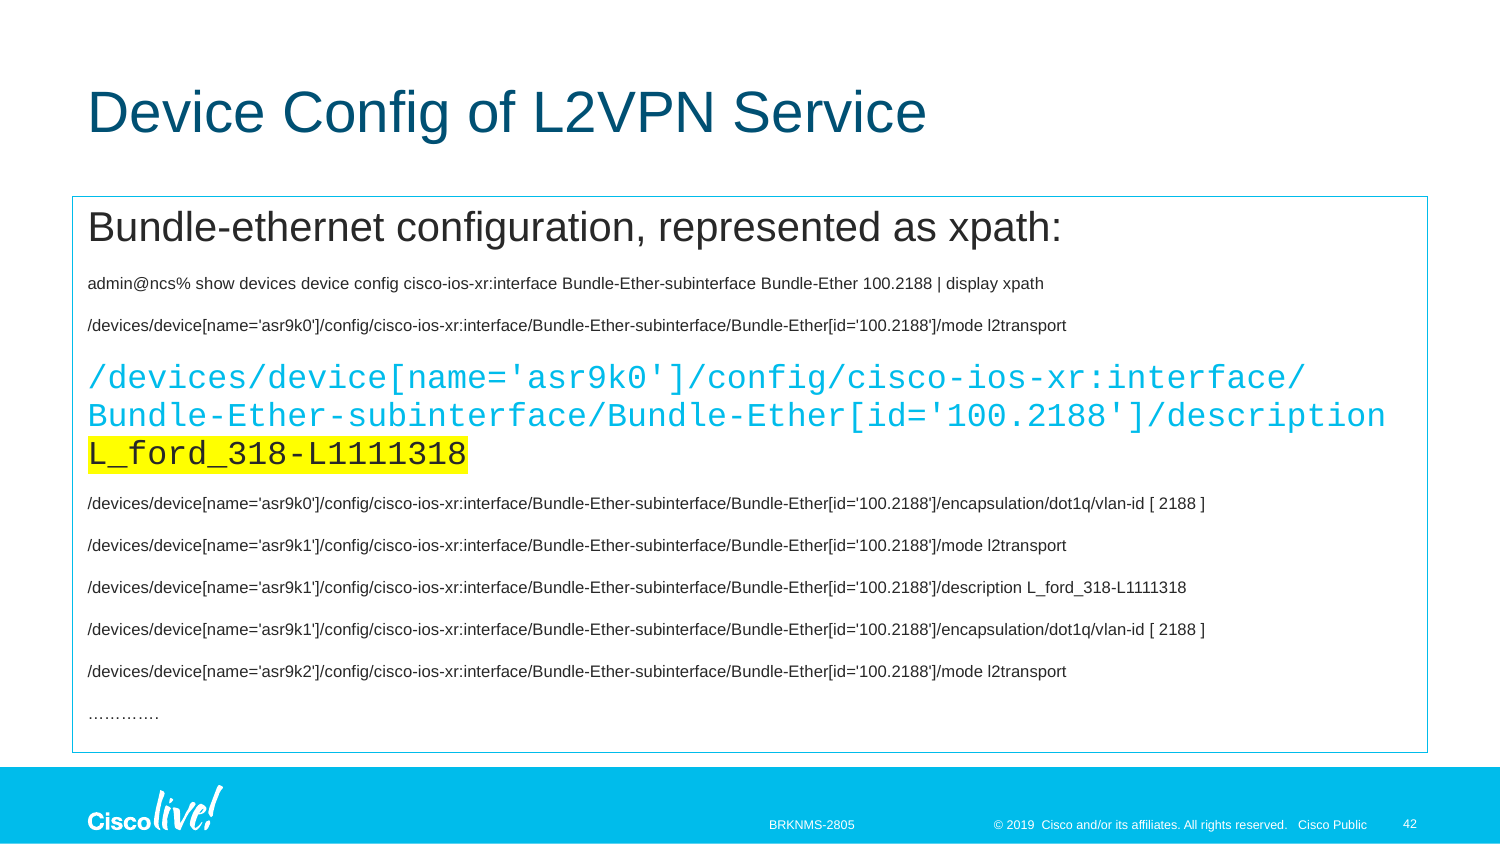

# Device Config of L2VPN Service
Bundle-ethernet configuration, represented as xpath:
admin@ncs% show devices device config cisco-ios-xr:interface Bundle-Ether-subinterface Bundle-Ether 100.2188 | display xpath
/devices/device[name='asr9k0']/config/cisco-ios-xr:interface/Bundle-Ether-subinterface/Bundle-Ether[id='100.2188']/mode l2transport
/devices/device[name='asr9k0']/config/cisco-ios-xr:interface/Bundle-Ether-subinterface/Bundle-Ether[id='100.2188']/description L_ford_318-L1111318
/devices/device[name='asr9k0']/config/cisco-ios-xr:interface/Bundle-Ether-subinterface/Bundle-Ether[id='100.2188']/encapsulation/dot1q/vlan-id [ 2188 ]
/devices/device[name='asr9k1']/config/cisco-ios-xr:interface/Bundle-Ether-subinterface/Bundle-Ether[id='100.2188']/mode l2transport
/devices/device[name='asr9k1']/config/cisco-ios-xr:interface/Bundle-Ether-subinterface/Bundle-Ether[id='100.2188']/description L_ford_318-L1111318
/devices/device[name='asr9k1']/config/cisco-ios-xr:interface/Bundle-Ether-subinterface/Bundle-Ether[id='100.2188']/encapsulation/dot1q/vlan-id [ 2188 ]
/devices/device[name='asr9k2']/config/cisco-ios-xr:interface/Bundle-Ether-subinterface/Bundle-Ether[id='100.2188']/mode l2transport
………….

42